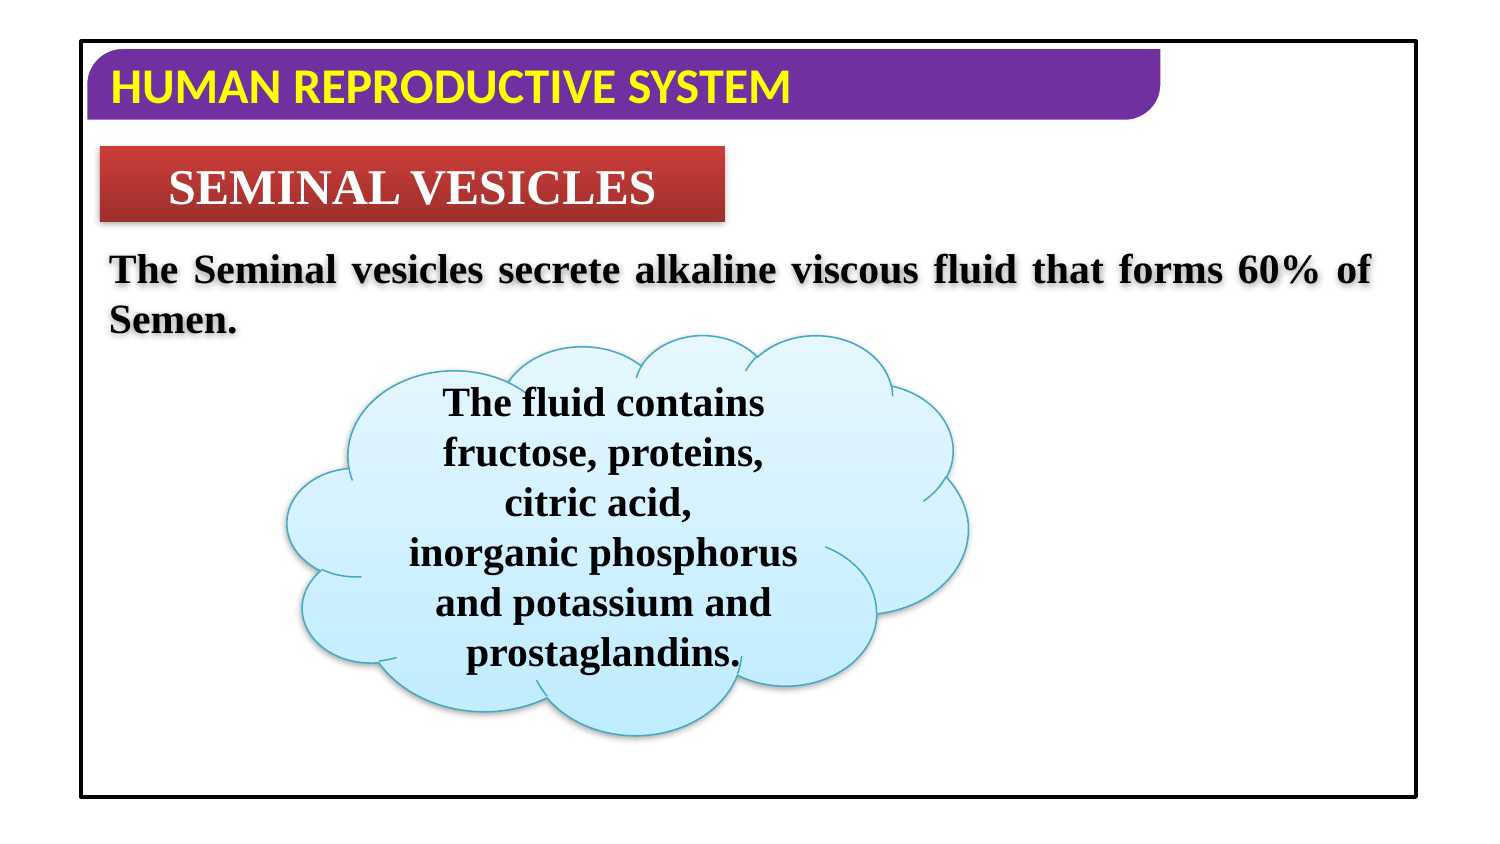

SEMINAL VESICLES
The Seminal vesicles secrete alkaline viscous fluid that forms 60% of Semen.
The fluid contains fructose, proteins, citric acid,
inorganic phosphorus and potassium and prostaglandins.